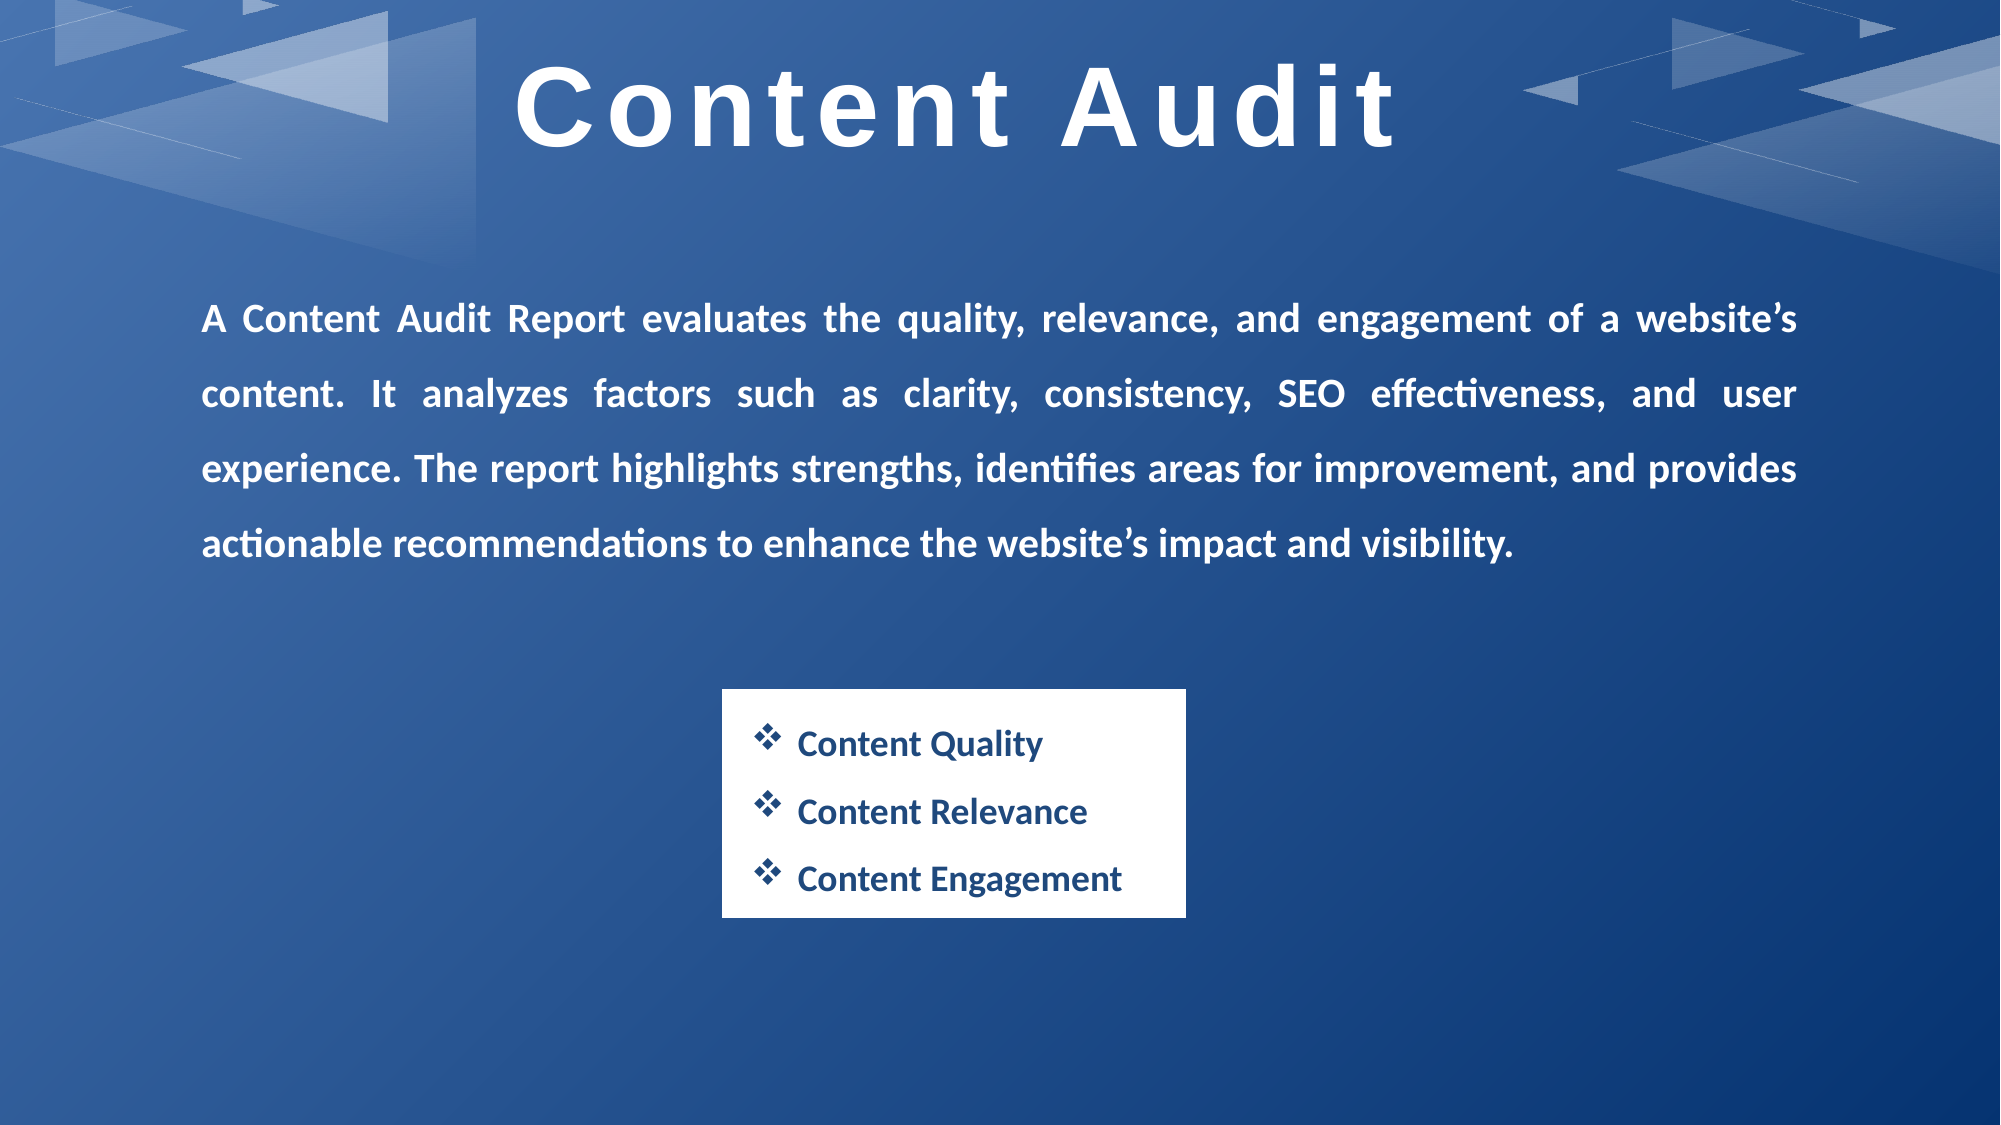

Content Audit
A Content Audit Report evaluates the quality, relevance, and engagement of a website’s content. It analyzes factors such as clarity, consistency, SEO effectiveness, and user experience. The report highlights strengths, identifies areas for improvement, and provides actionable recommendations to enhance the website’s impact and visibility.

Content Quality
Content Relevance
Content Engagement